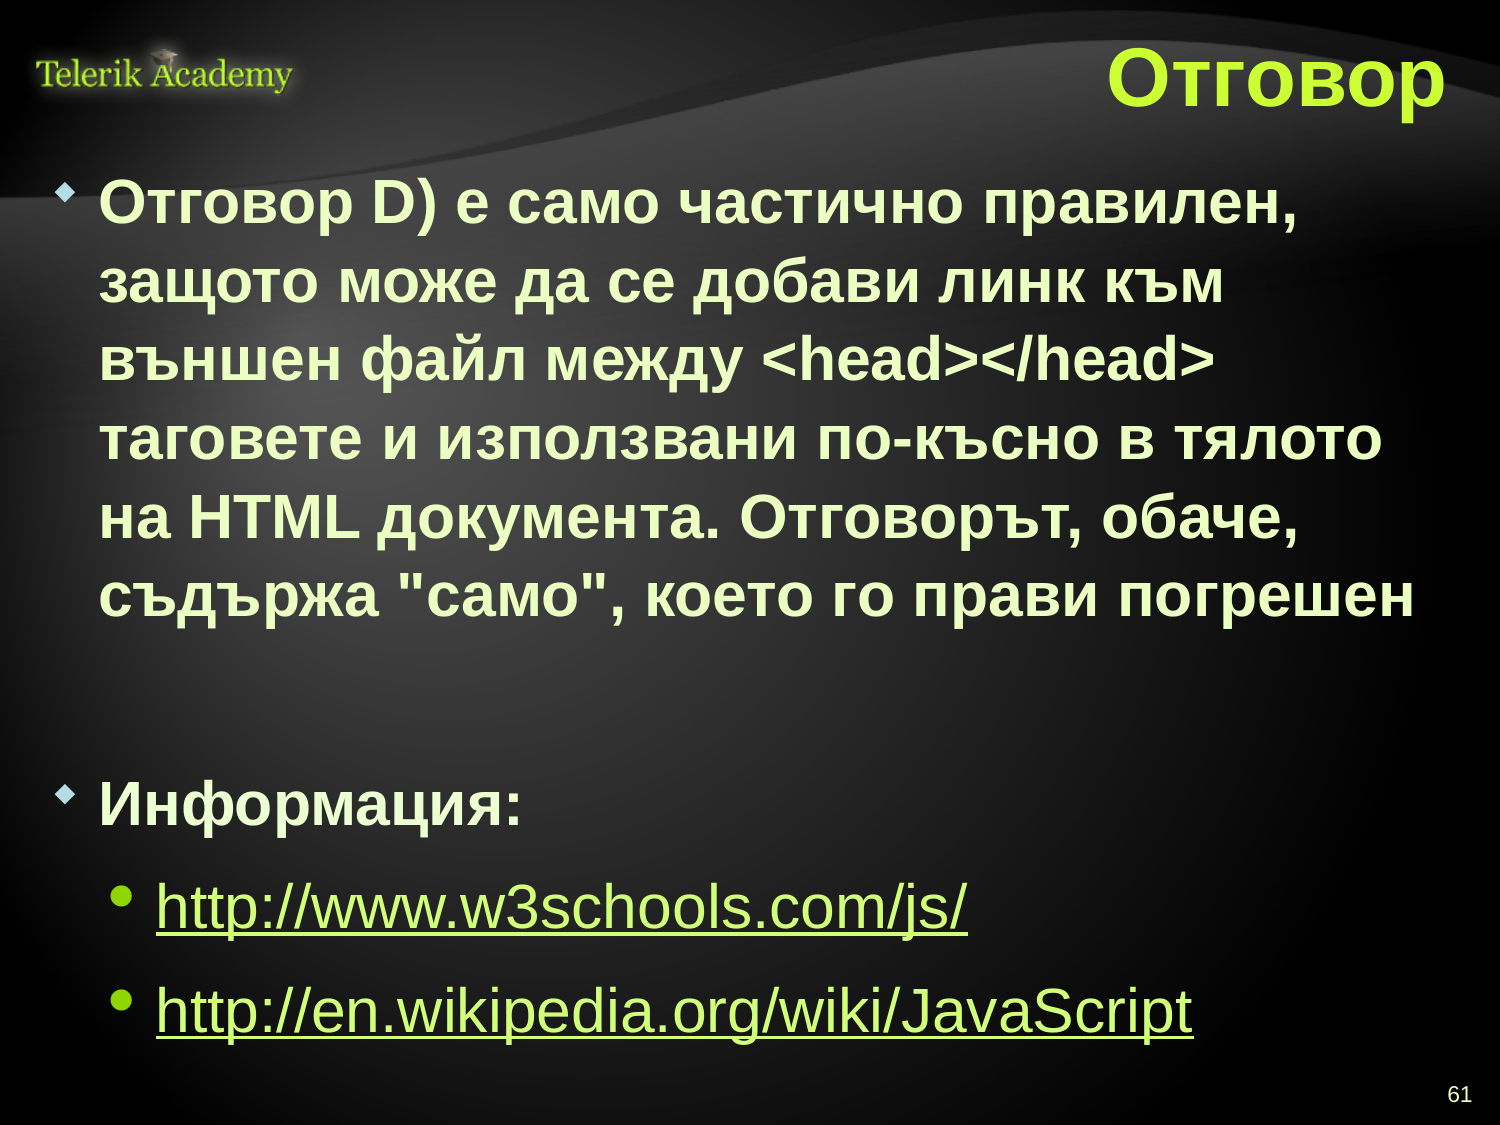

# Отговор
Отговор D) е само частично правилен, защото може да се добави линк към външен файл между <head></head> таговете и използвани по-късно в тялото на HTML документа. Отговорът, обаче, съдържа "само", което го прави погрешен

Информация:
http://www.w3schools.com/js/
http://en.wikipedia.org/wiki/JavaScript
61